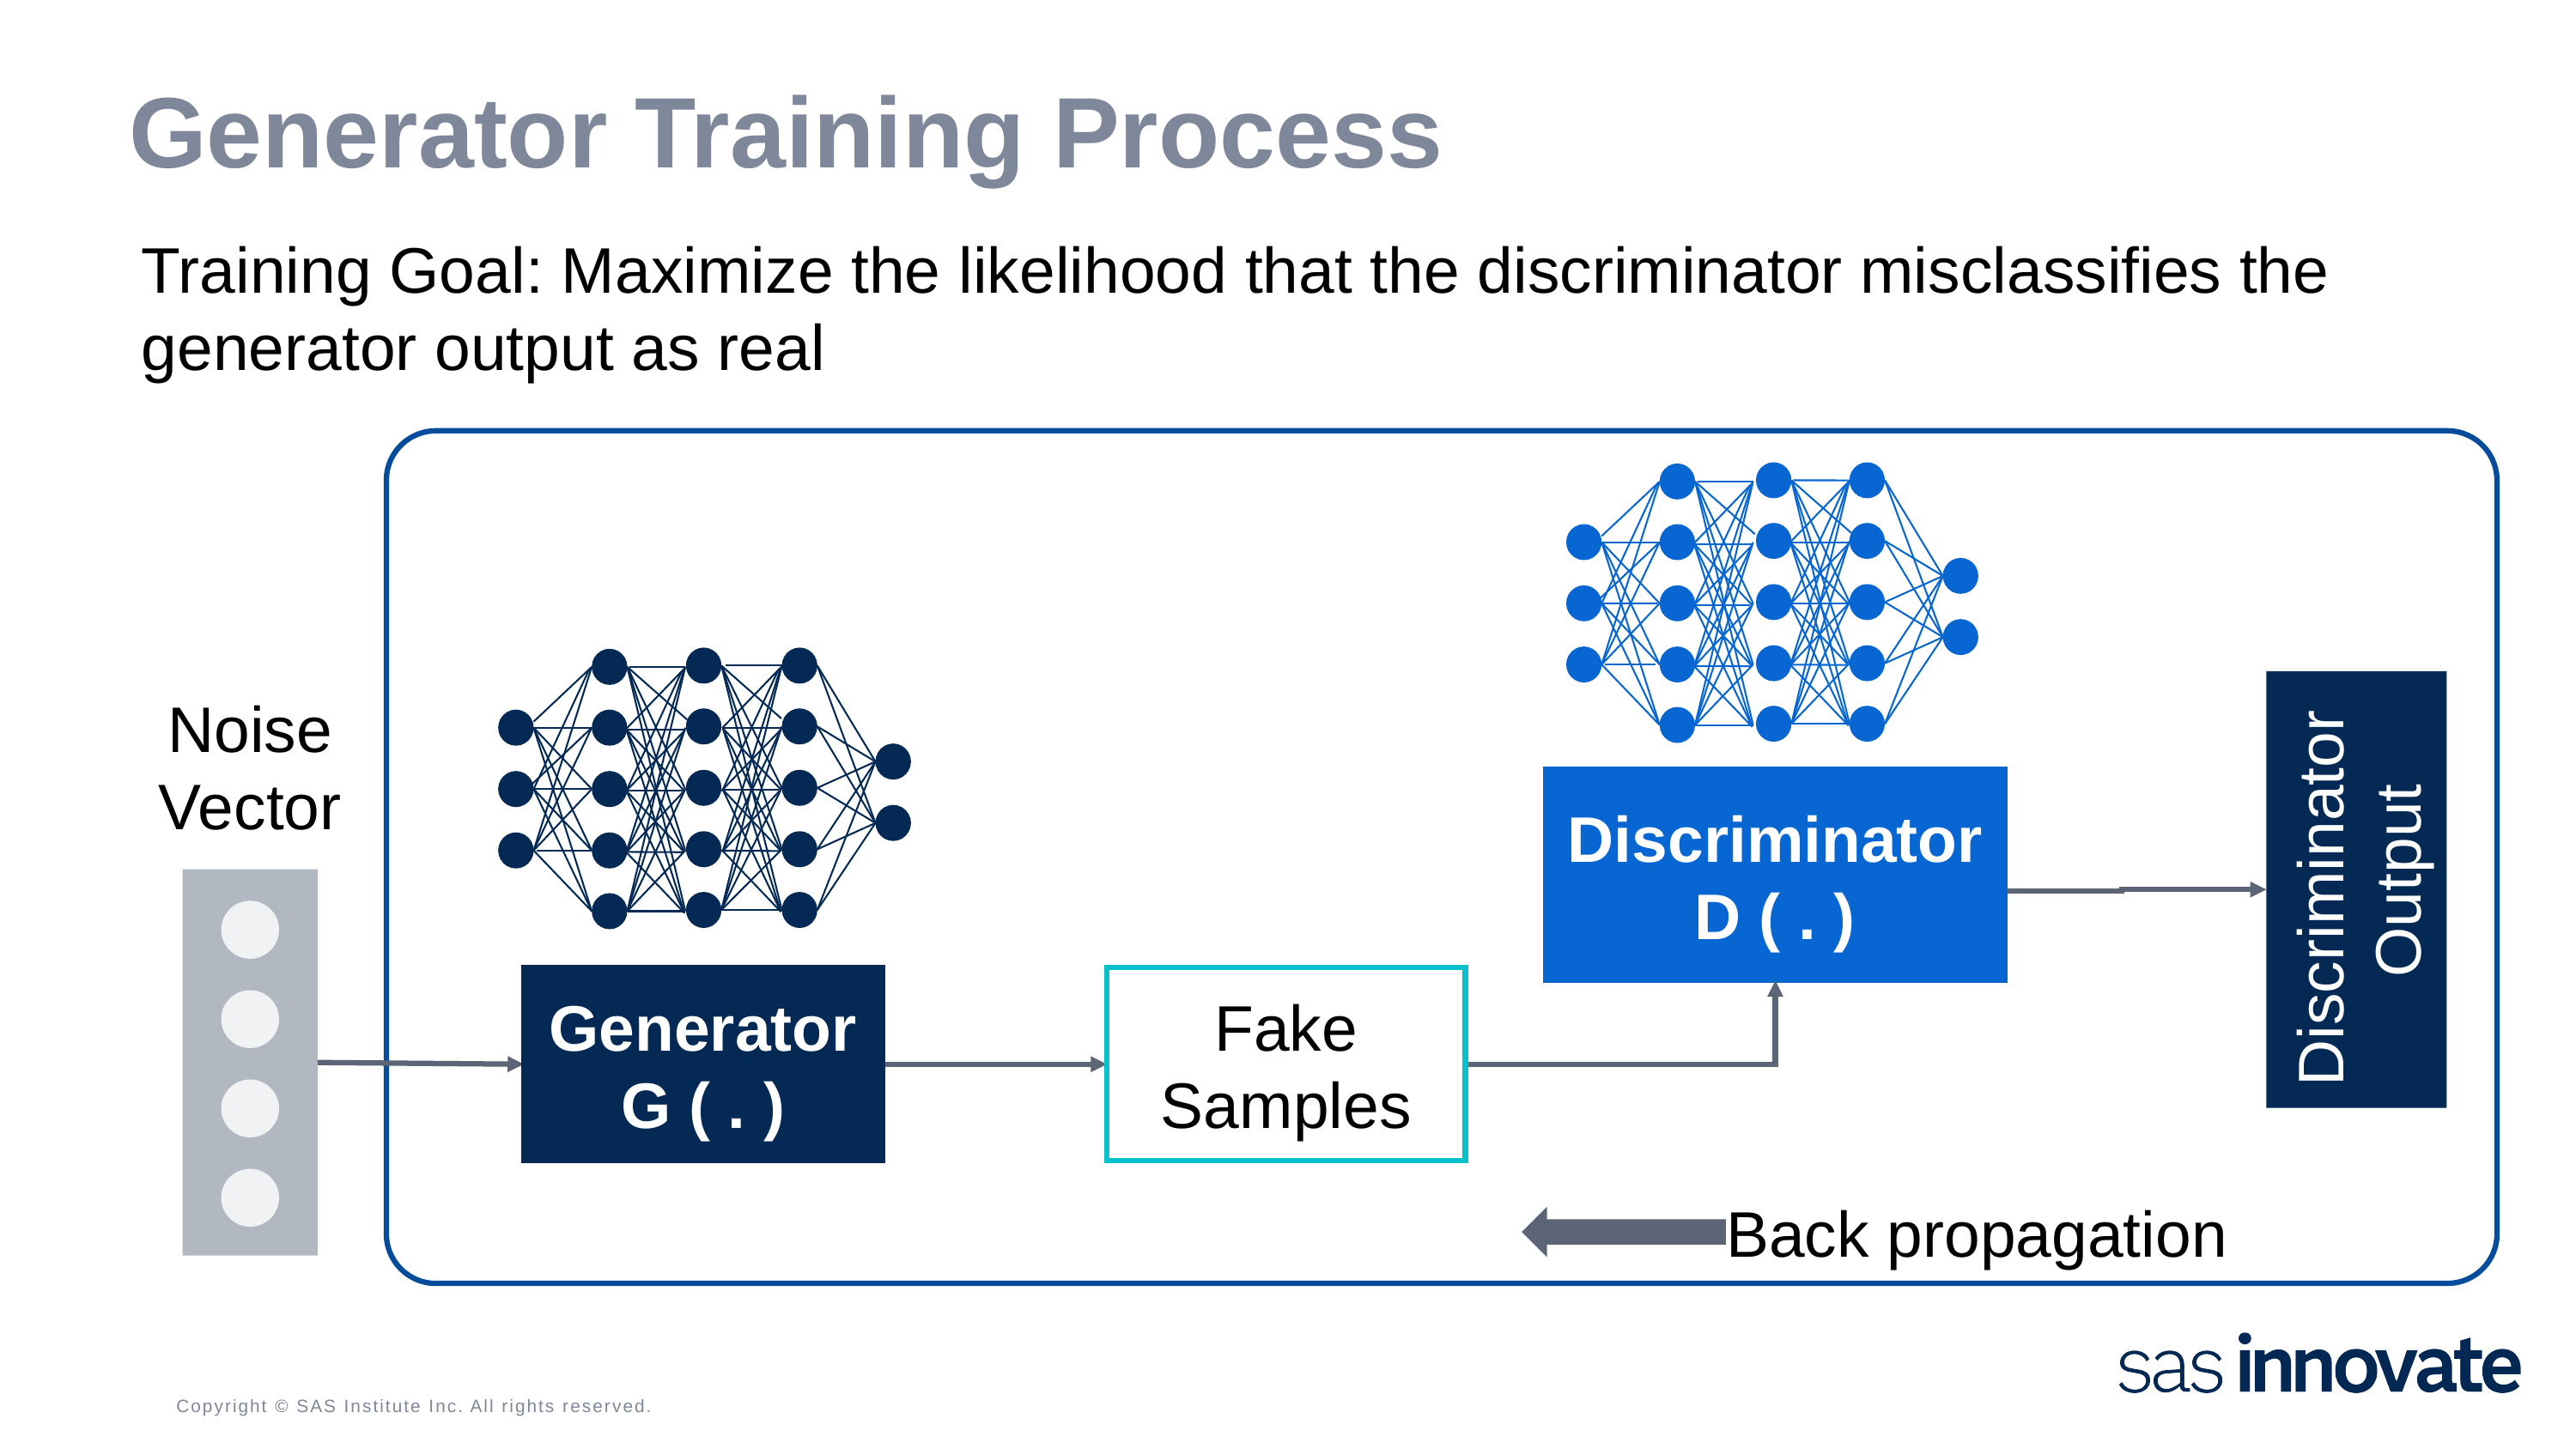

# Generator Training Process
Training Goal: Maximize the likelihood that the discriminator misclassifies the generator output as real

Discriminator   Output
Noise Vector

Discriminator
D ( . )
Generator
G ( . )
Fake Samples

Back propagation